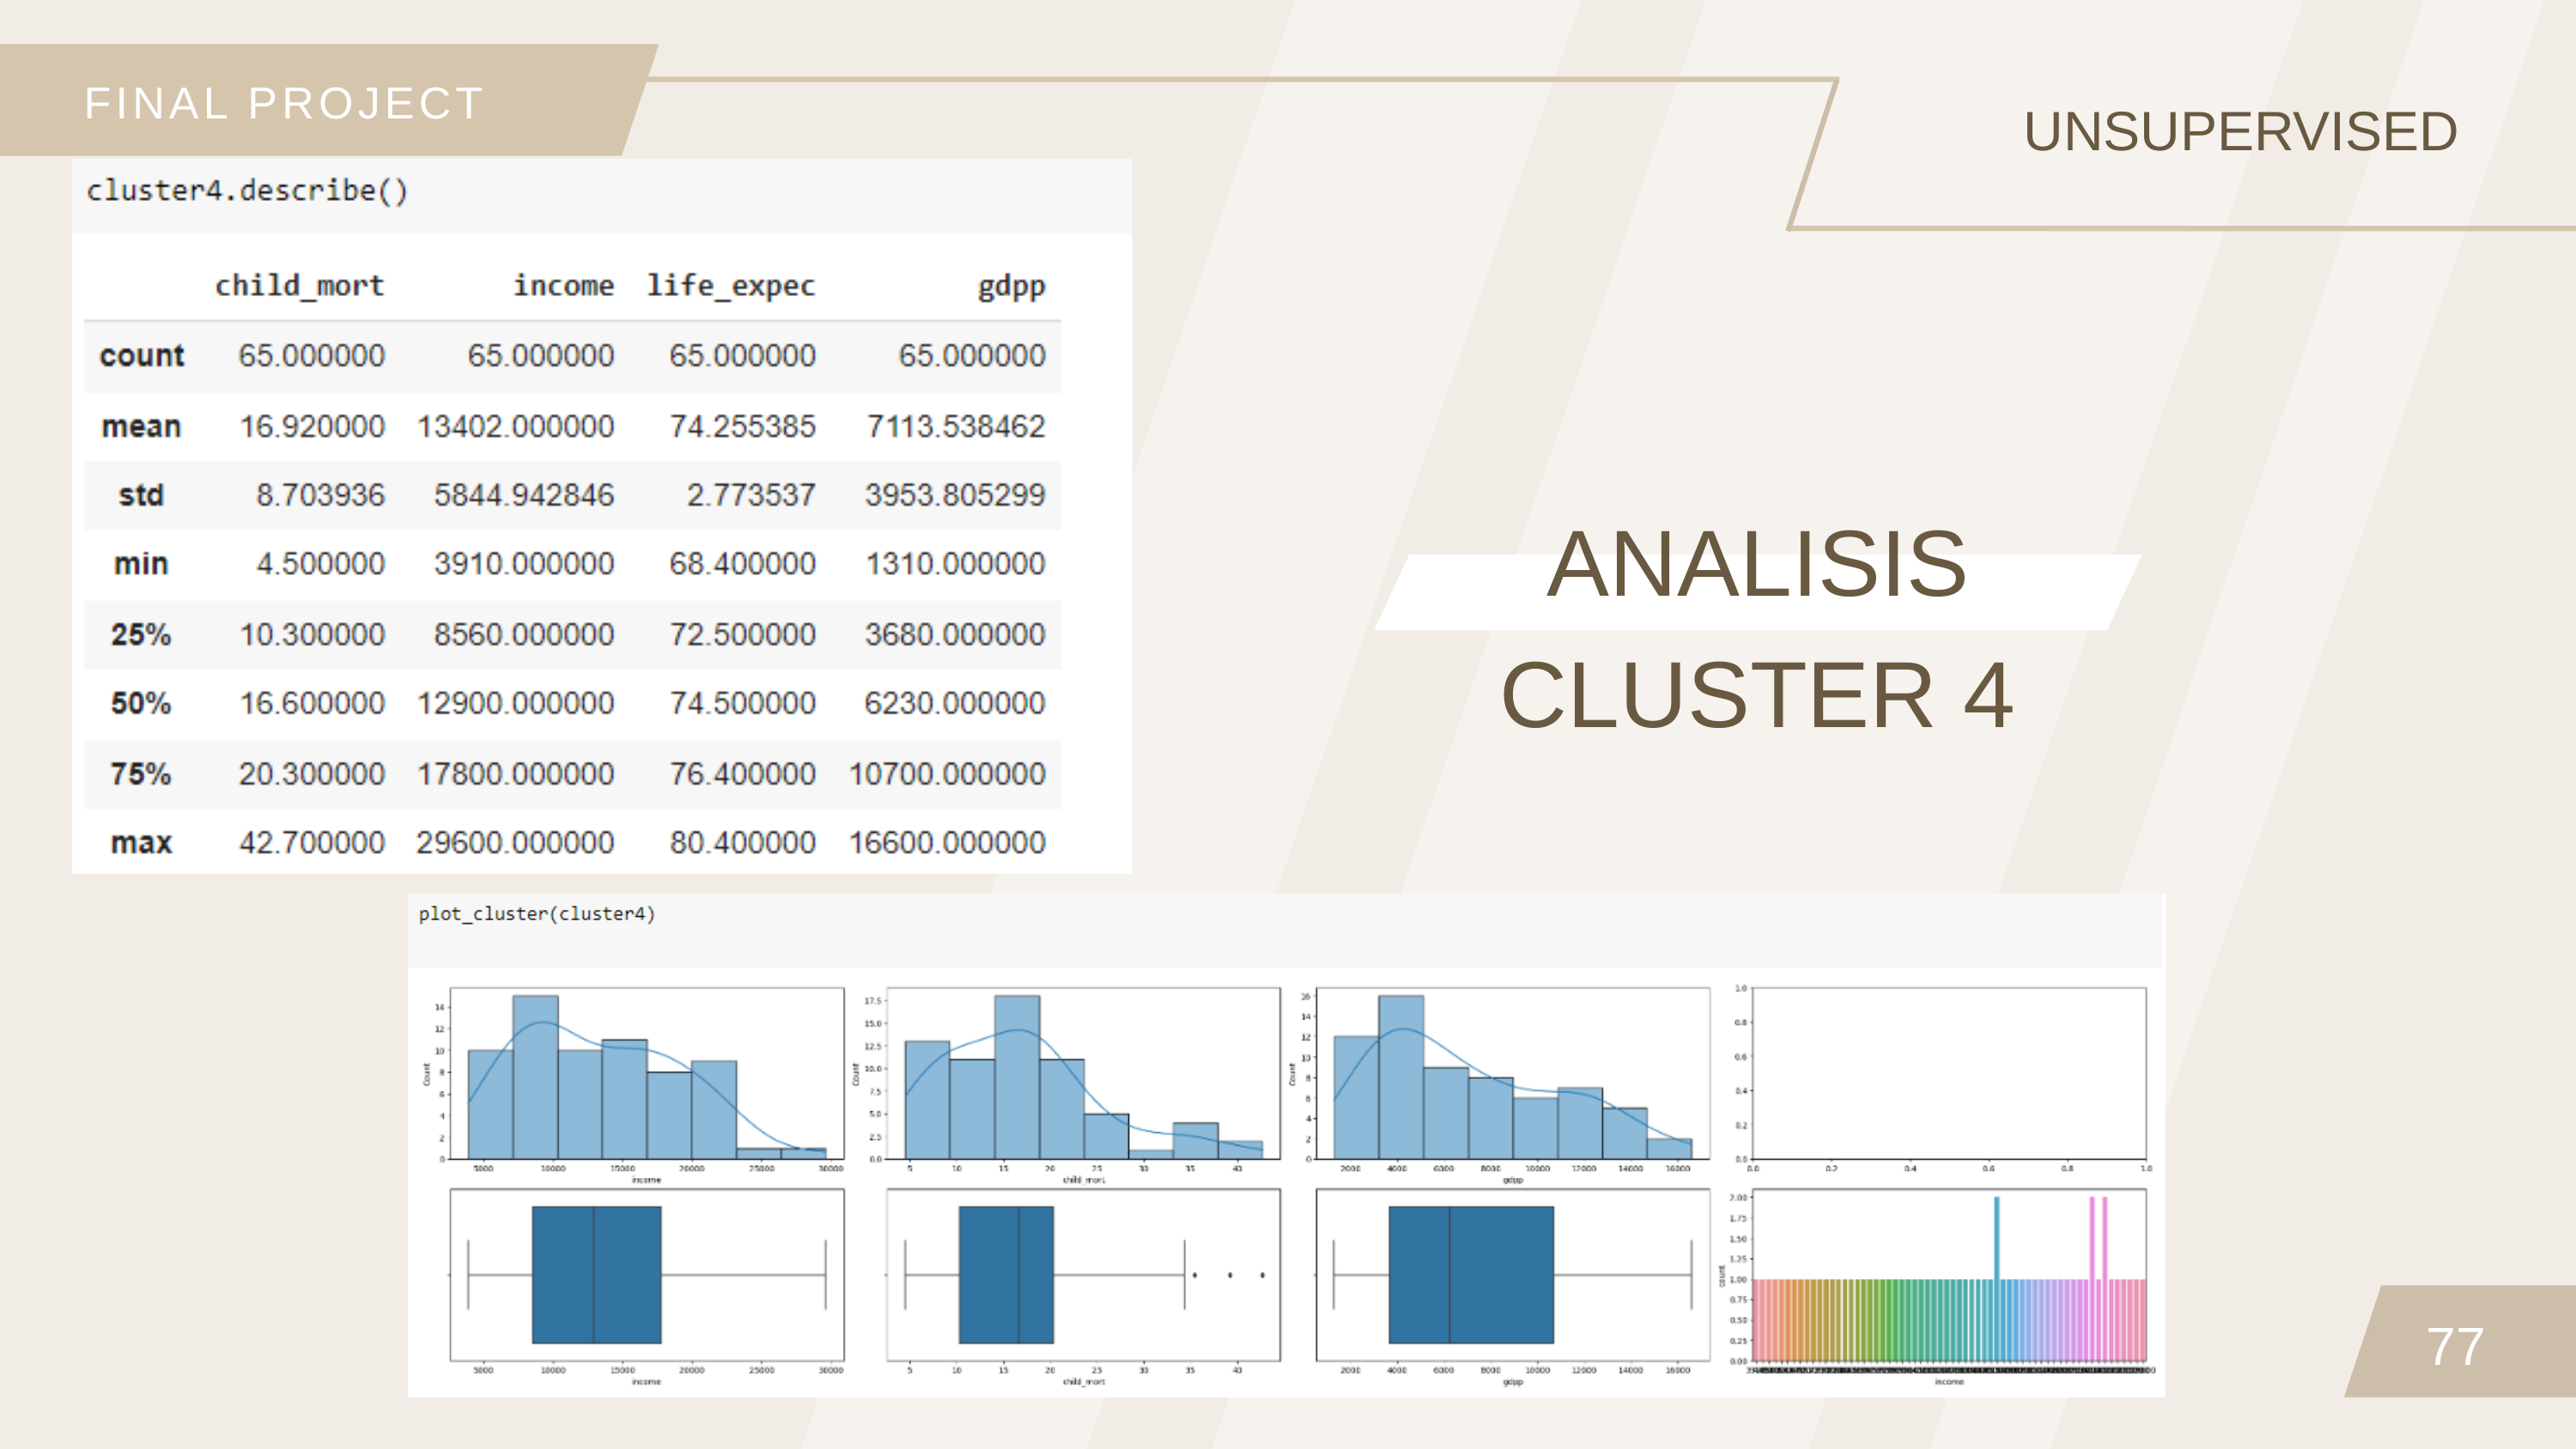

FINAL PROJECT

UNSUPERVISED

ANALISIS CLUSTER 4

77